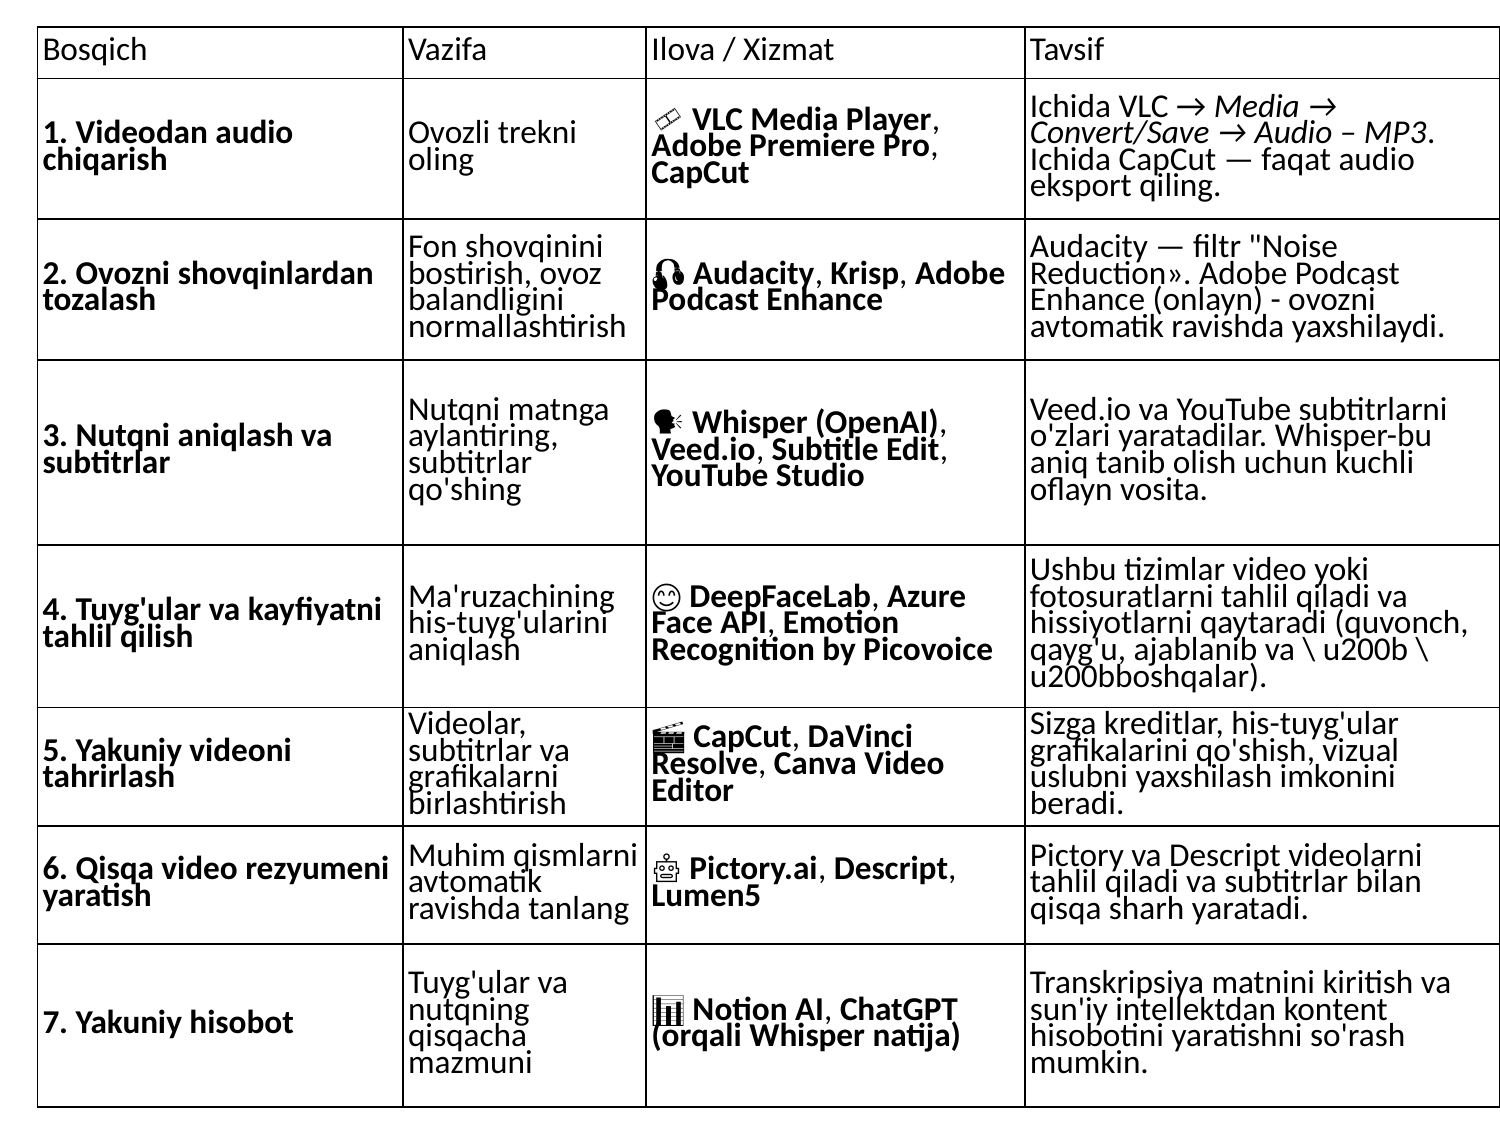

| Bosqich | Vazifa | Ilova / Xizmat | Tavsif |
| --- | --- | --- | --- |
| 1. Videodan audio chiqarish | Ovozli trekni oling | 🎞️ VLC Media Player, Adobe Premiere Pro, CapCut | Ichida VLC → Media → Convert/Save → Audio – MP3. Ichida CapCut — faqat audio eksport qiling. |
| 2. Ovozni shovqinlardan tozalash | Fon shovqinini bostirish, ovoz balandligini normallashtirish | 🎧 Audacity, Krisp, Adobe Podcast Enhance | Audacity — filtr "Noise Reduction». Adobe Podcast Enhance (onlayn) - ovozni avtomatik ravishda yaxshilaydi. |
| 3. Nutqni aniqlash va subtitrlar | Nutqni matnga aylantiring, subtitrlar qo'shing | 🗣️ Whisper (OpenAI), Veed.io, Subtitle Edit, YouTube Studio | Veed.io va YouTube subtitrlarni o'zlari yaratadilar. Whisper-bu aniq tanib olish uchun kuchli oflayn vosita. |
| 4. Tuyg'ular va kayfiyatni tahlil qilish | Ma'ruzachining his-tuyg'ularini aniqlash | 😊 DeepFaceLab, Azure Face API, Emotion Recognition by Picovoice | Ushbu tizimlar video yoki fotosuratlarni tahlil qiladi va hissiyotlarni qaytaradi (quvonch, qayg'u, ajablanib va \ u200b \ u200bboshqalar). |
| 5. Yakuniy videoni tahrirlash | Videolar, subtitrlar va grafikalarni birlashtirish | 🎬 CapCut, DaVinci Resolve, Canva Video Editor | Sizga kreditlar, his-tuyg'ular grafikalarini qo'shish, vizual uslubni yaxshilash imkonini beradi. |
| 6. Qisqa video rezyumeni yaratish | Muhim qismlarni avtomatik ravishda tanlang | 🤖 Pictory.ai, Descript, Lumen5 | Pictory va Descript videolarni tahlil qiladi va subtitrlar bilan qisqa sharh yaratadi. |
| 7. Yakuniy hisobot | Tuyg'ular va nutqning qisqacha mazmuni | 📊 Notion AI, ChatGPT (orqali Whisper natija) | Transkripsiya matnini kiritish va sun'iy intellektdan kontent hisobotini yaratishni so'rash mumkin. |
#